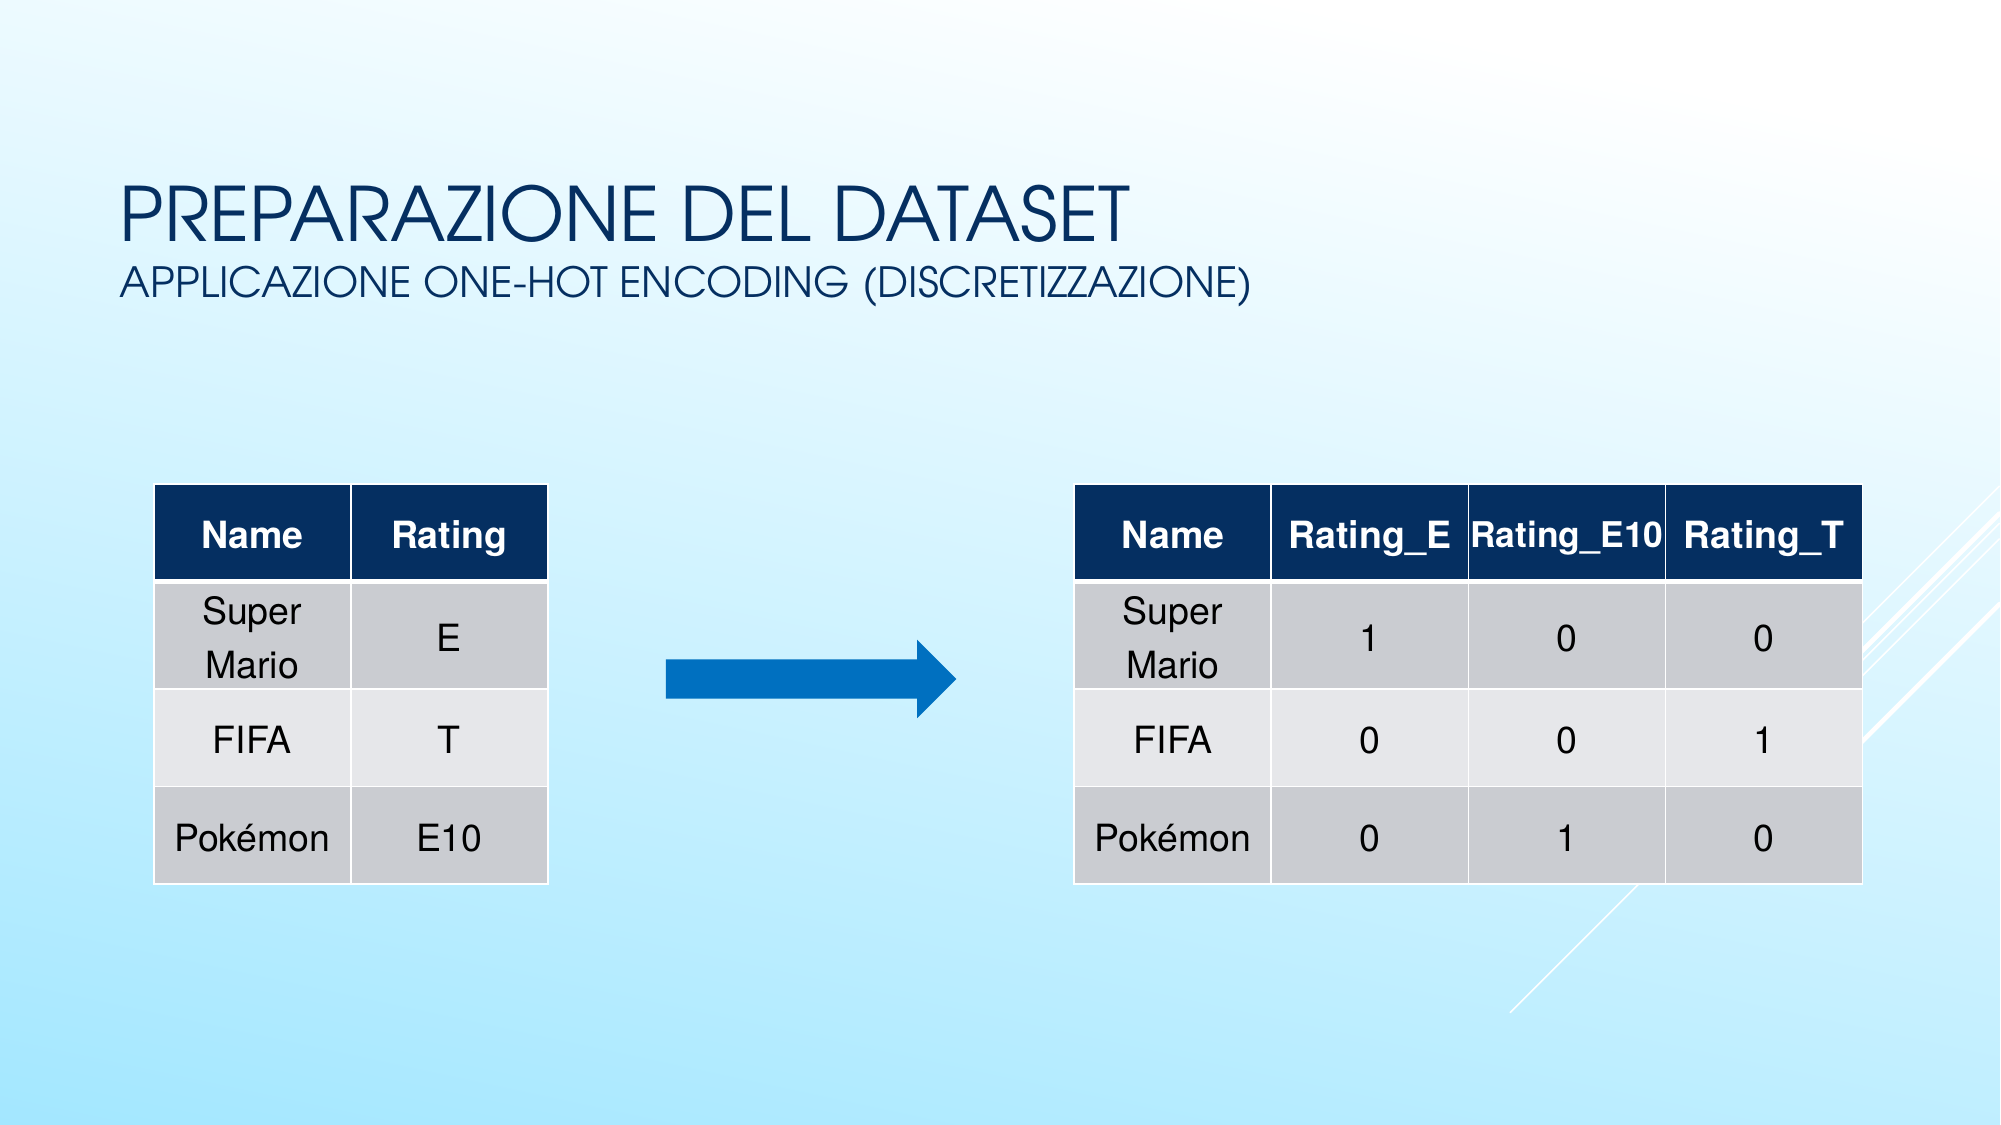

# preparazione del dataset
applicazione one-hot encoding (discretizzazione)
| Name | Rating |
| --- | --- |
| Super Mario | E |
| FIFA | T |
| Pokémon | E10 |
| Name | Rating\_E | Rating\_E10 | Rating\_T |
| --- | --- | --- | --- |
| Super Mario | 1 | 0 | 0 |
| FIFA | 0 | 0 | 1 |
| Pokémon | 0 | 1 | 0 |